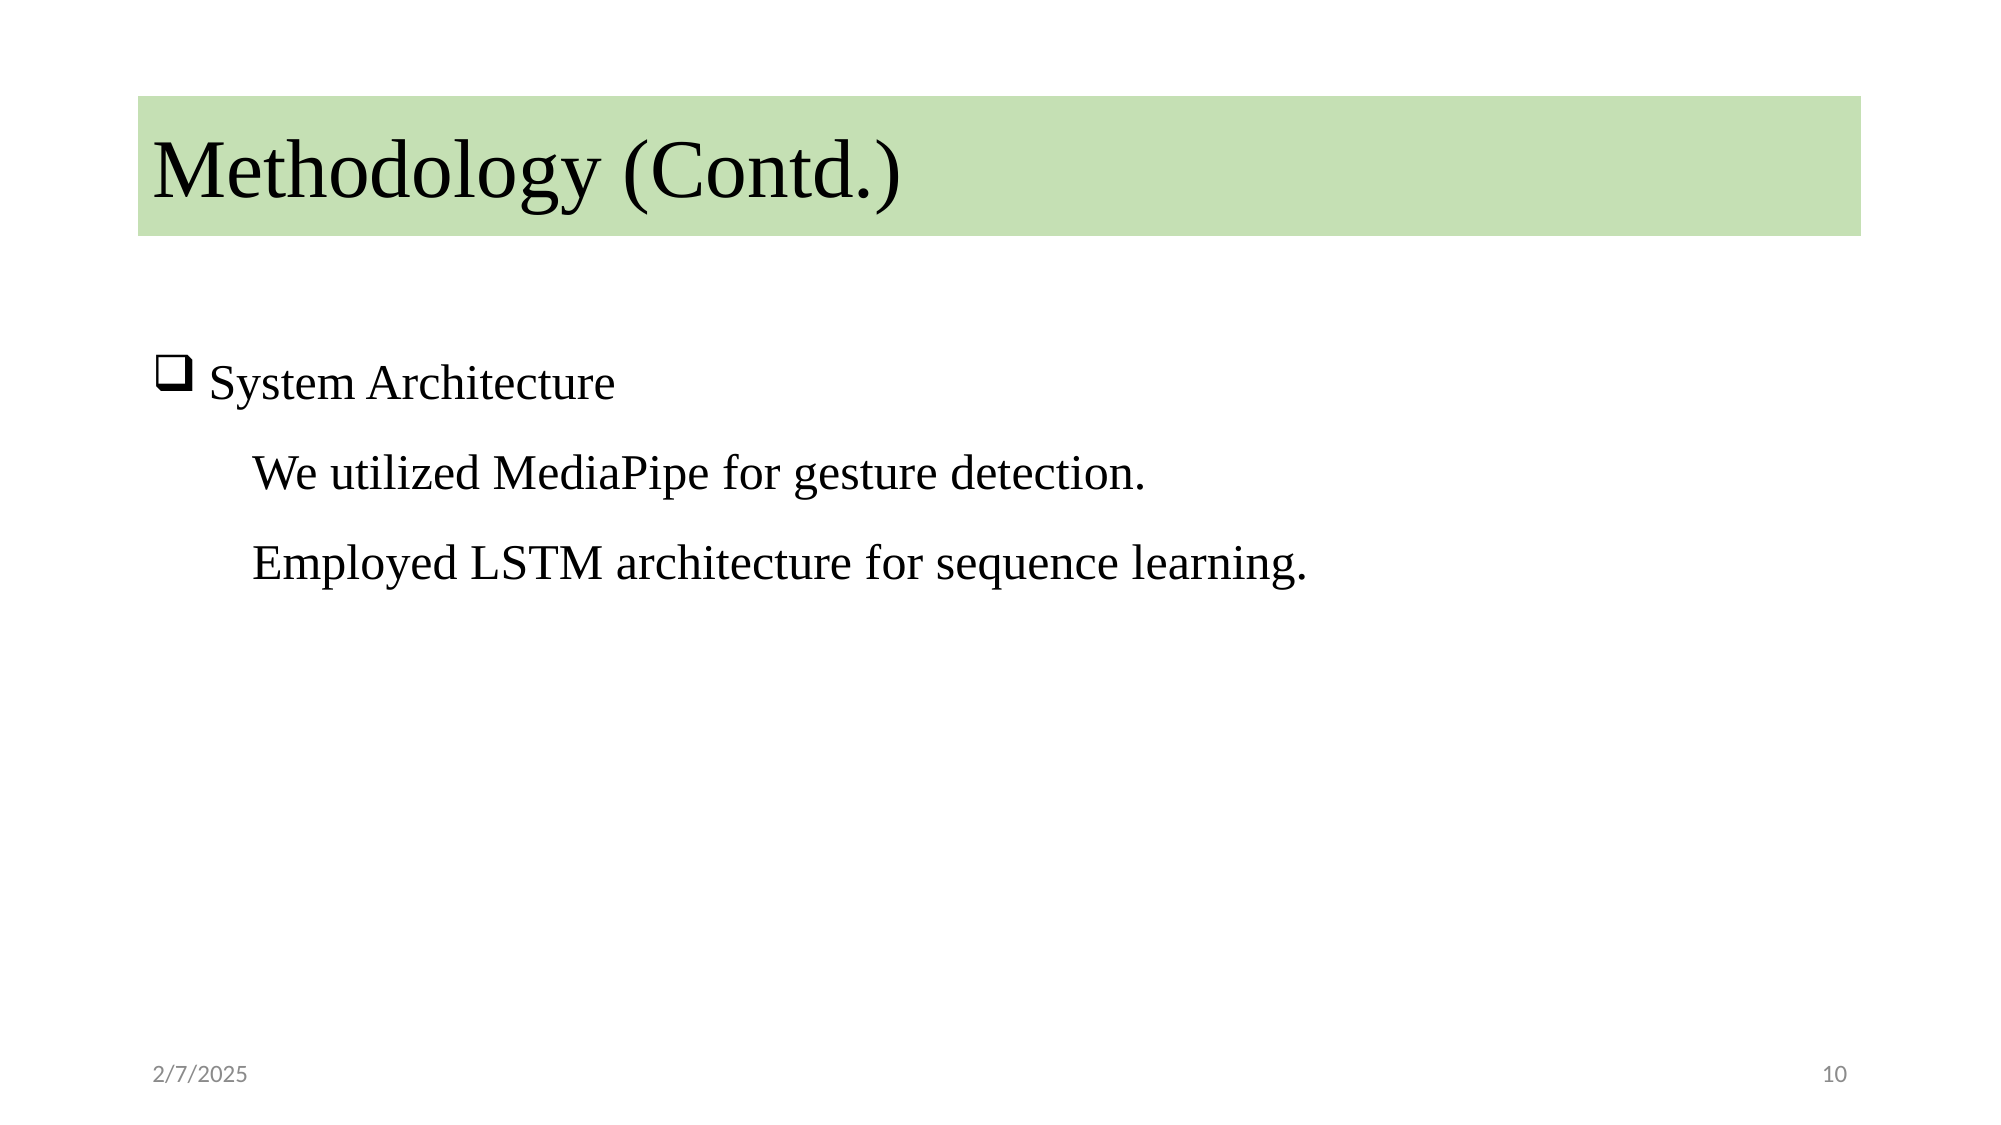

# Methodology (Contd.)

System Architecture
        We utilized MediaPipe for gesture detection.
        Employed LSTM architecture for sequence learning.
2/7/2025
10